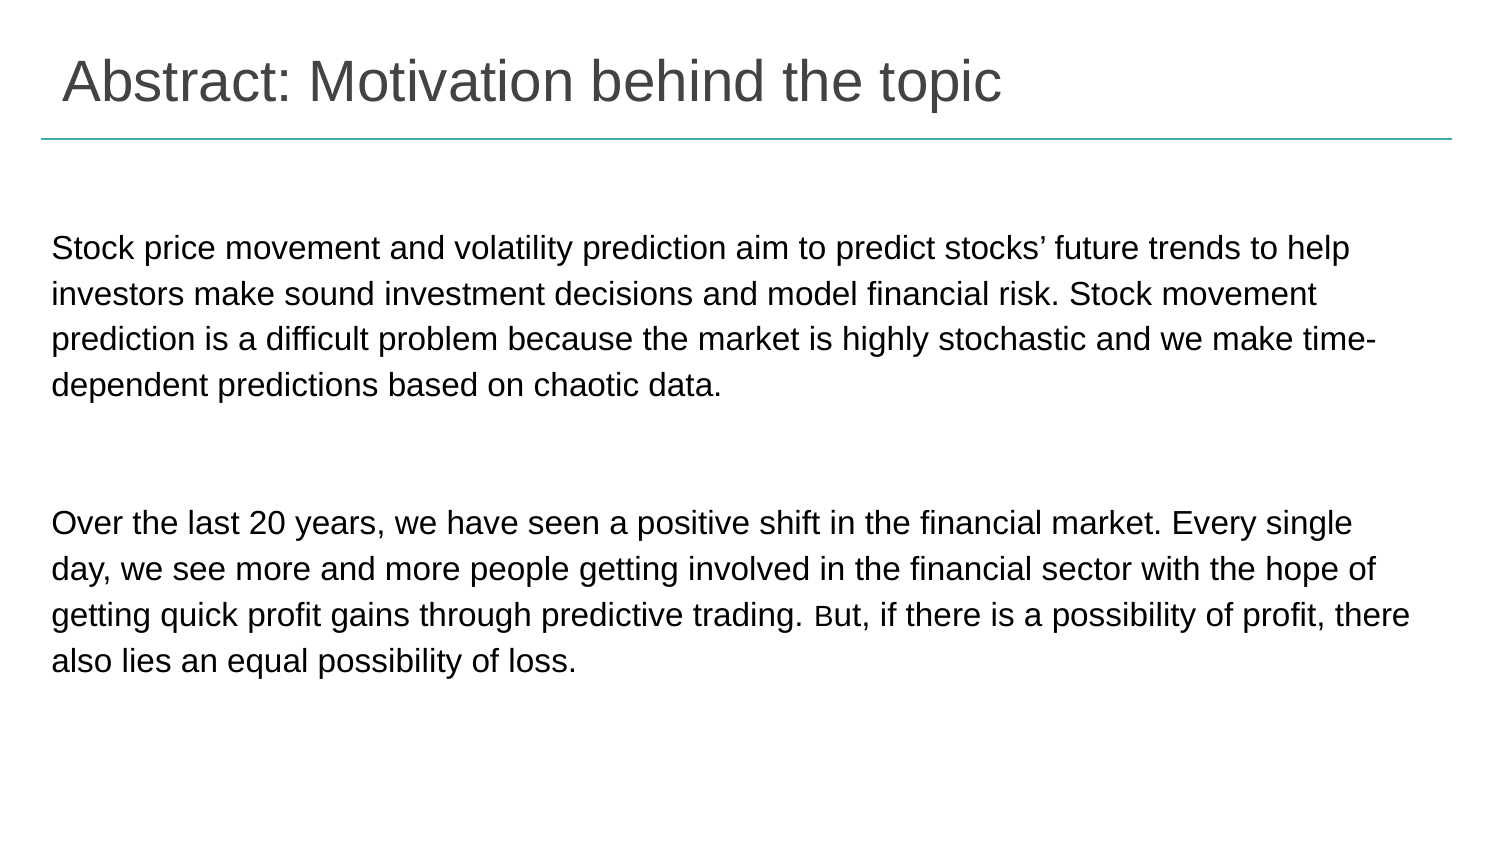

# Abstract: Motivation behind the topic

Stock price movement and volatility prediction aim to predict stocks’ future trends to help investors make sound investment decisions and model financial risk. Stock movement prediction is a difficult problem because the market is highly stochastic and we make time-dependent predictions based on chaotic data.

Over the last 20 years, we have seen a positive shift in the financial market. Every single day, we see more and more people getting involved in the financial sector with the hope of getting quick profit gains through predictive trading. But, if there is a possibility of profit, there also lies an equal possibility of loss.